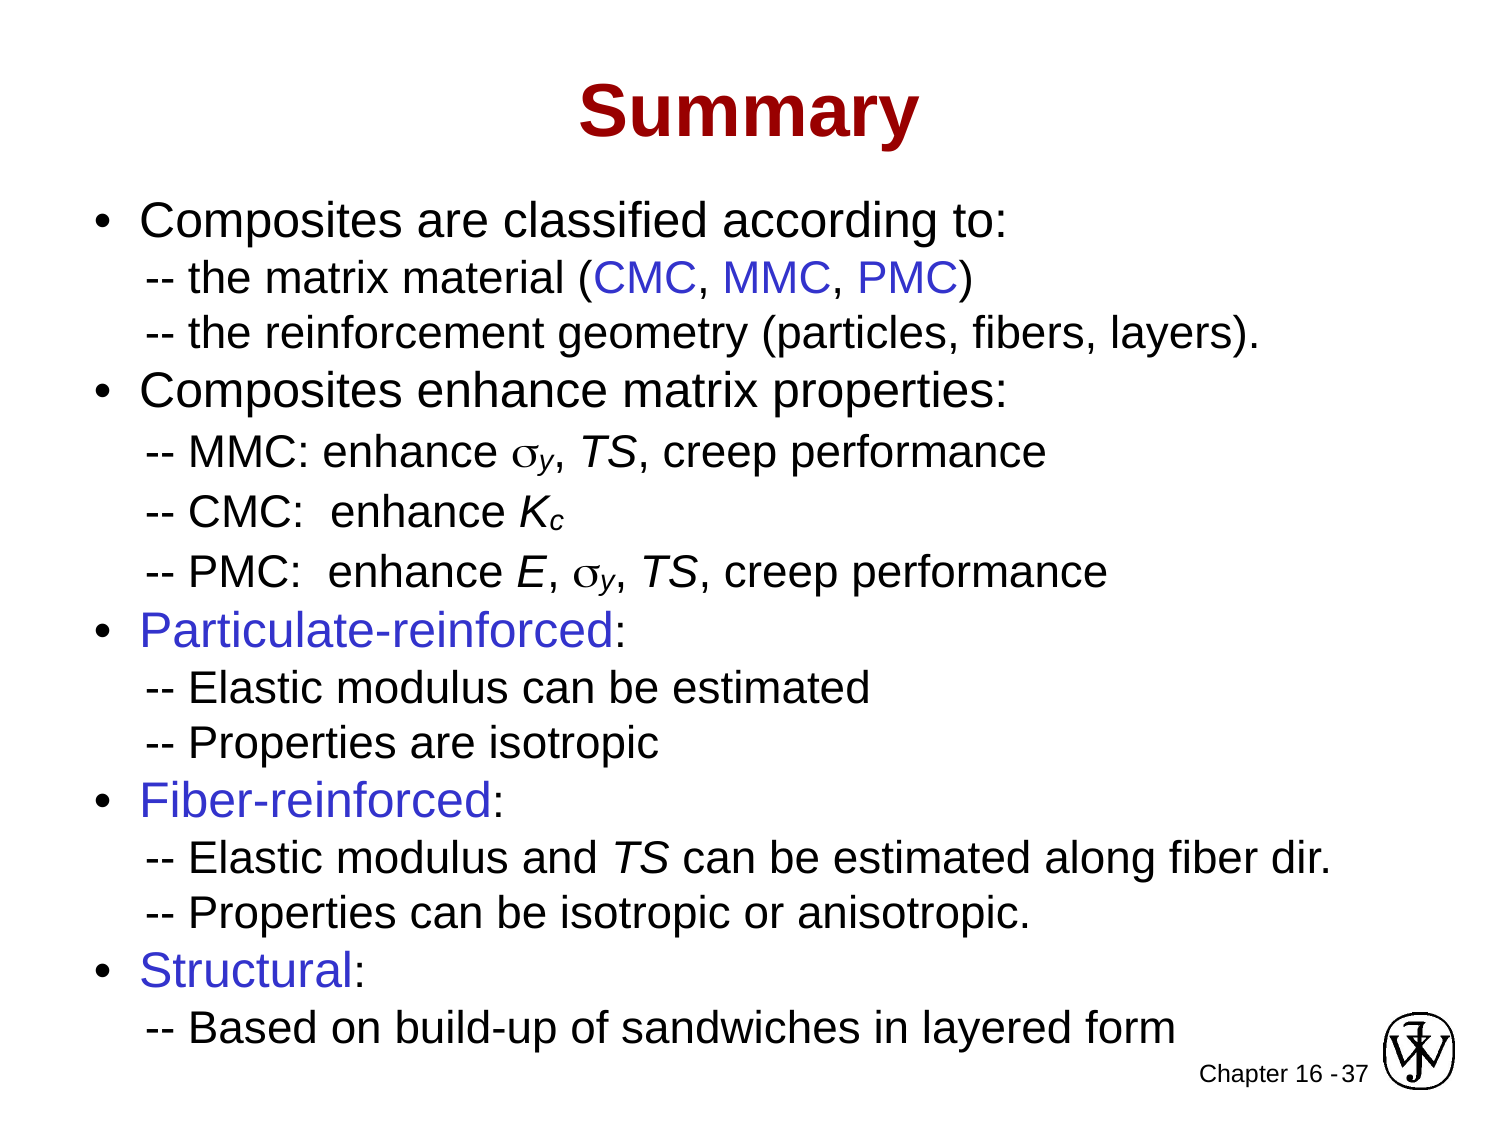

Summary
•  Composites are classified according to:
    -- the matrix material (CMC, MMC, PMC)
    -- the reinforcement geometry (particles, fibers, layers).
•  Composites enhance matrix properties:
    -- MMC: enhance σy, TS, creep performance
    -- CMC:  enhance Kc
    -- PMC:  enhance E, σy, TS, creep performance
•  Particulate-reinforced:
    -- Elastic modulus can be estimated
    -- Properties are isotropic
•  Fiber-reinforced:
    -- Elastic modulus and TS can be estimated along fiber dir.
    -- Properties can be isotropic or anisotropic.
•  Structural:
    -- Based on build-up of sandwiches in layered form
37